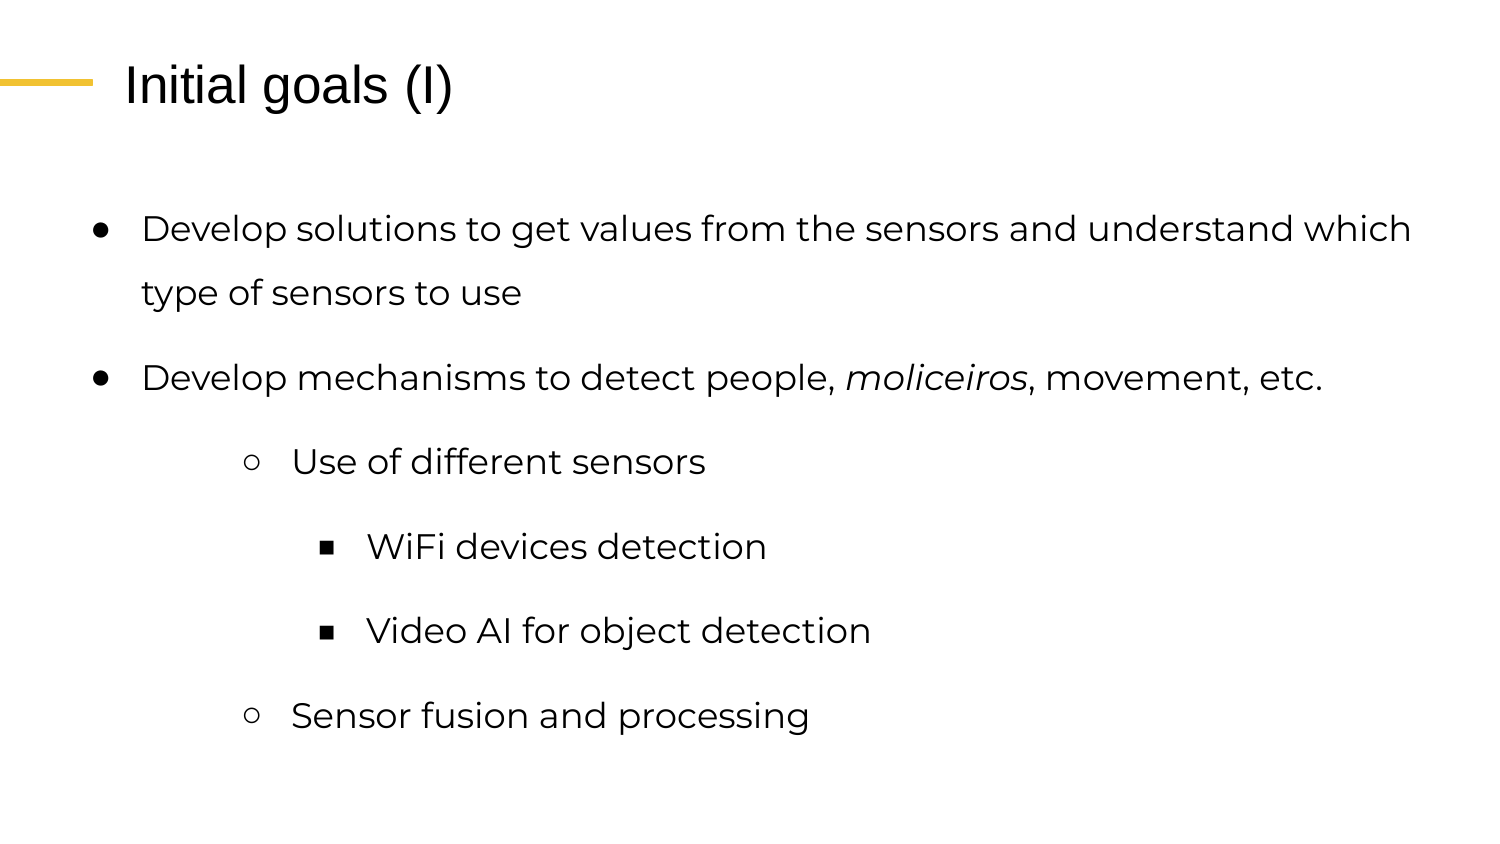

# Initial goals (I)

Develop solutions to get values from the sensors and understand which type of sensors to use
Develop mechanisms to detect people, moliceiros, movement, etc.
Use of different sensors
WiFi devices detection
Video AI for object detection
Sensor fusion and processing